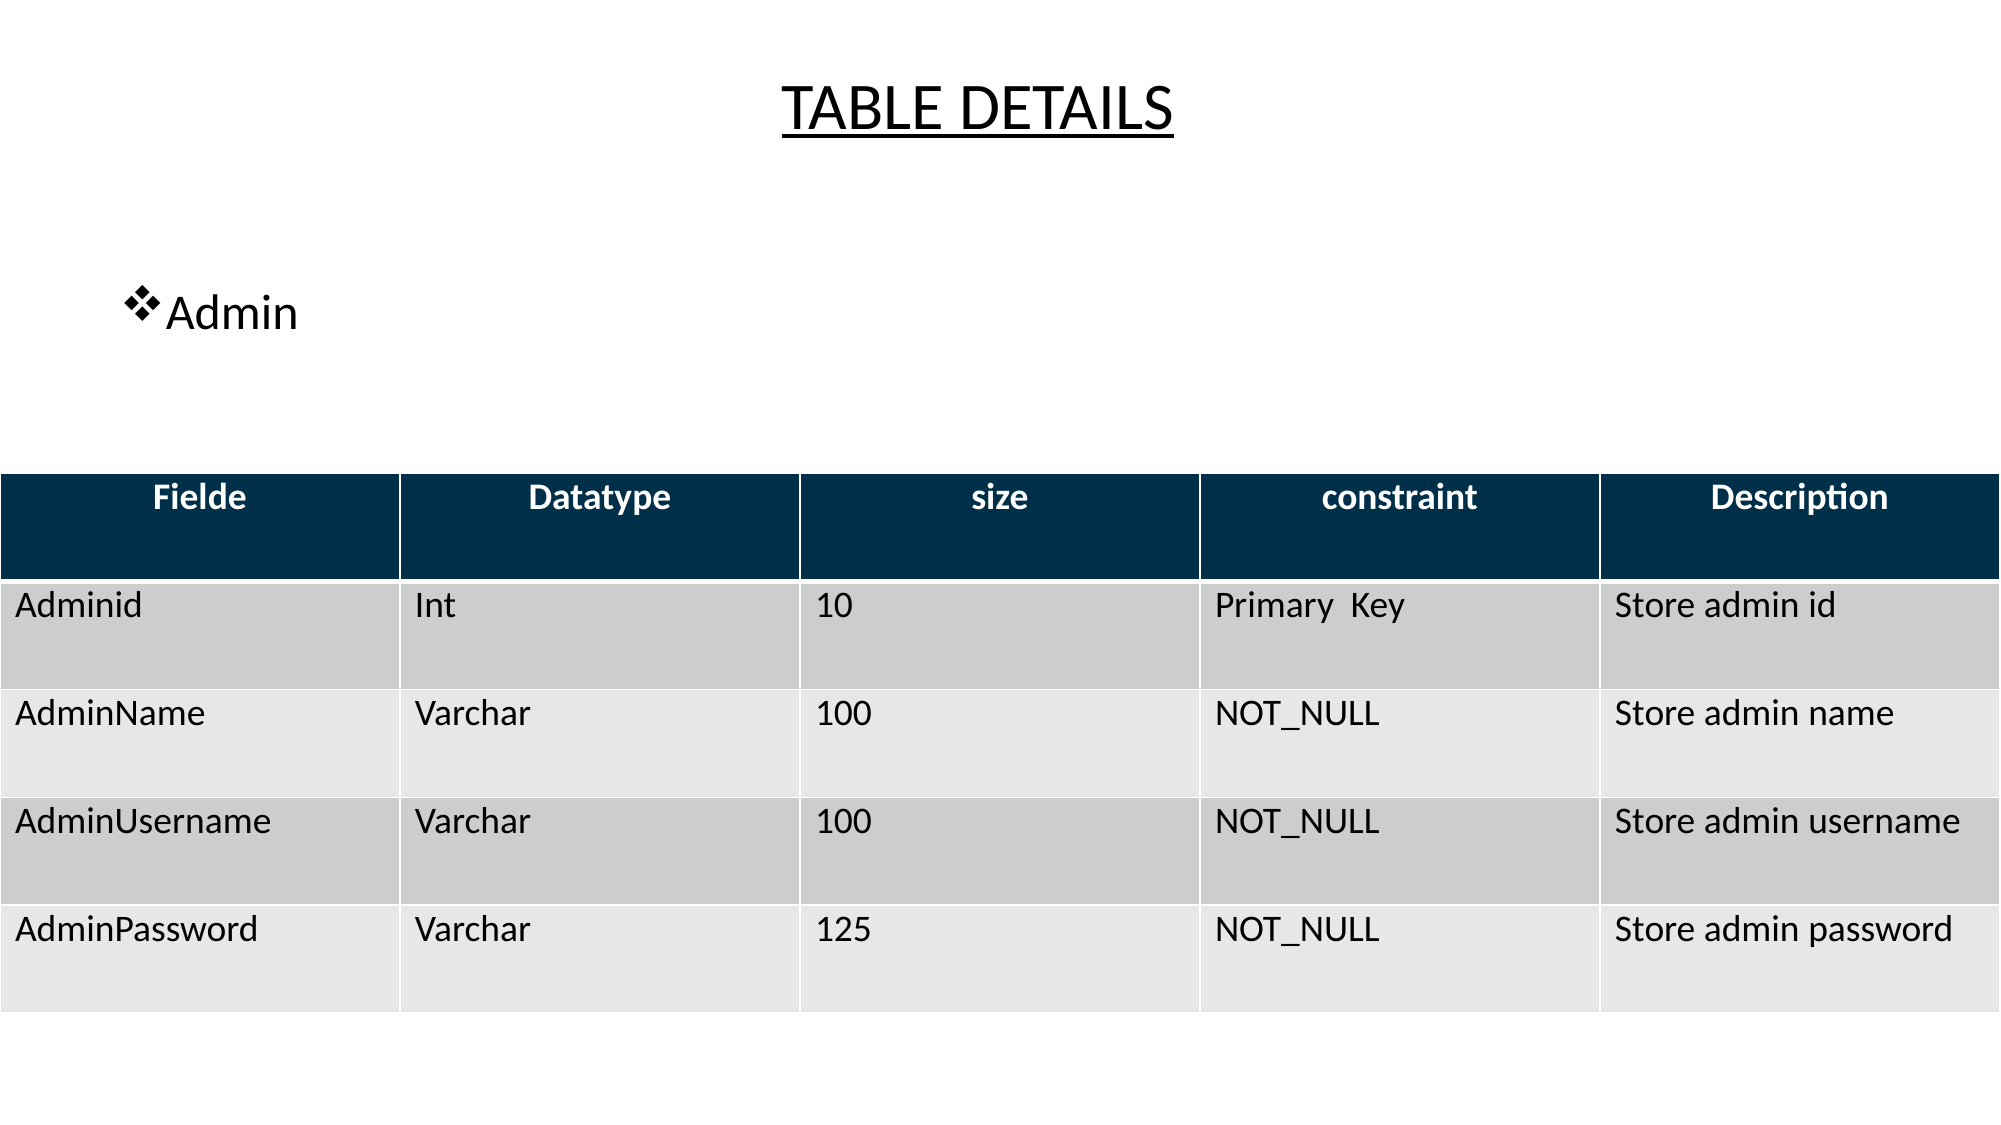

TABLE DETAILS

Admin
| Fielde | Datatype | size | constraint | Description |
| --- | --- | --- | --- | --- |
| Adminid | Int | 10 | Primary Key | Store admin id |
| AdminName | Varchar | 100 | NOT\_NULL | Store admin name |
| AdminUsername | Varchar | 100 | NOT\_NULL | Store admin username |
| AdminPassword | Varchar | 125 | NOT\_NULL | Store admin password |